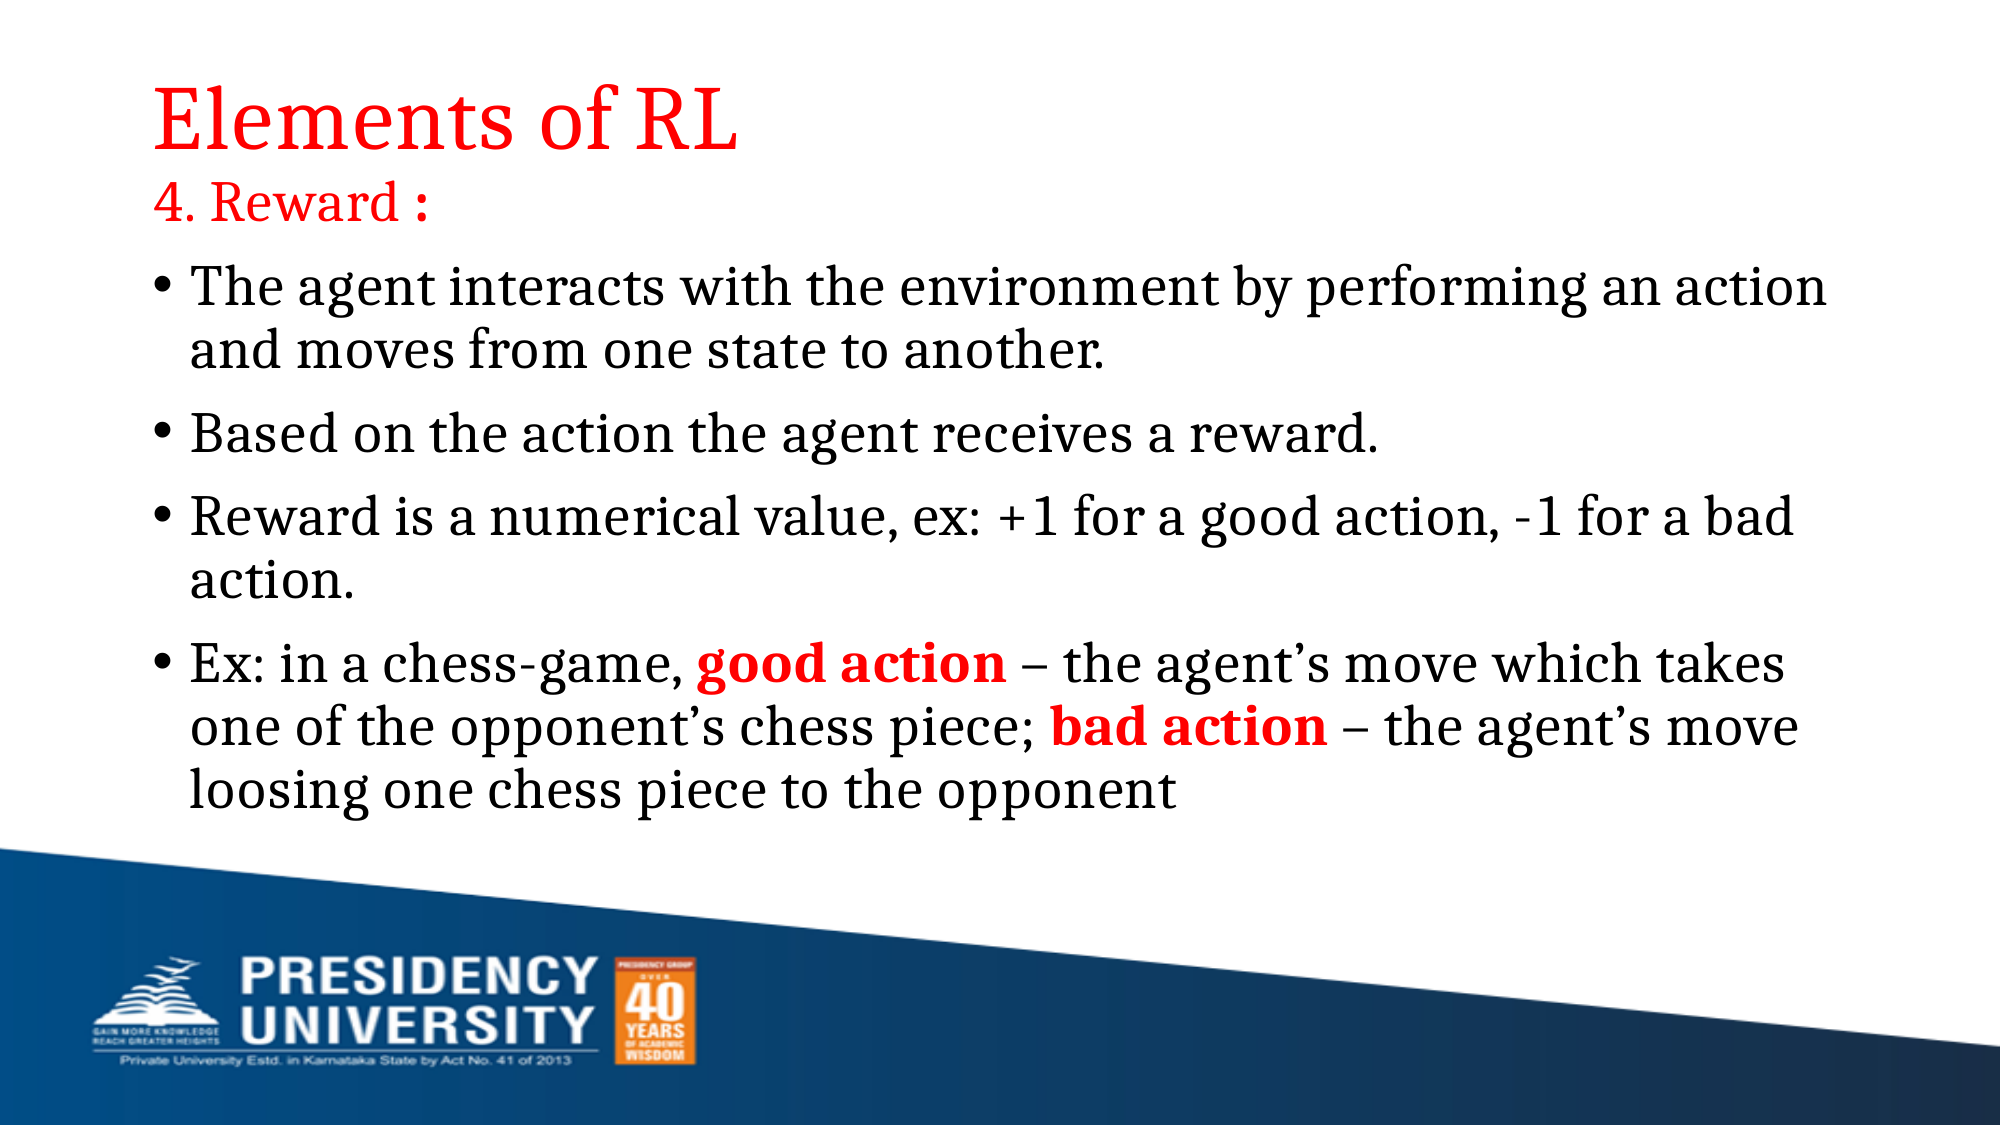

# Elements of RL
4. Reward :
The agent interacts with the environment by performing an action and moves from one state to another.
Based on the action the agent receives a reward.
Reward is a numerical value, ex: +1 for a good action, -1 for a bad action.
Ex: in a chess-game, good action – the agent’s move which takes one of the opponent’s chess piece; bad action – the agent’s move loosing one chess piece to the opponent